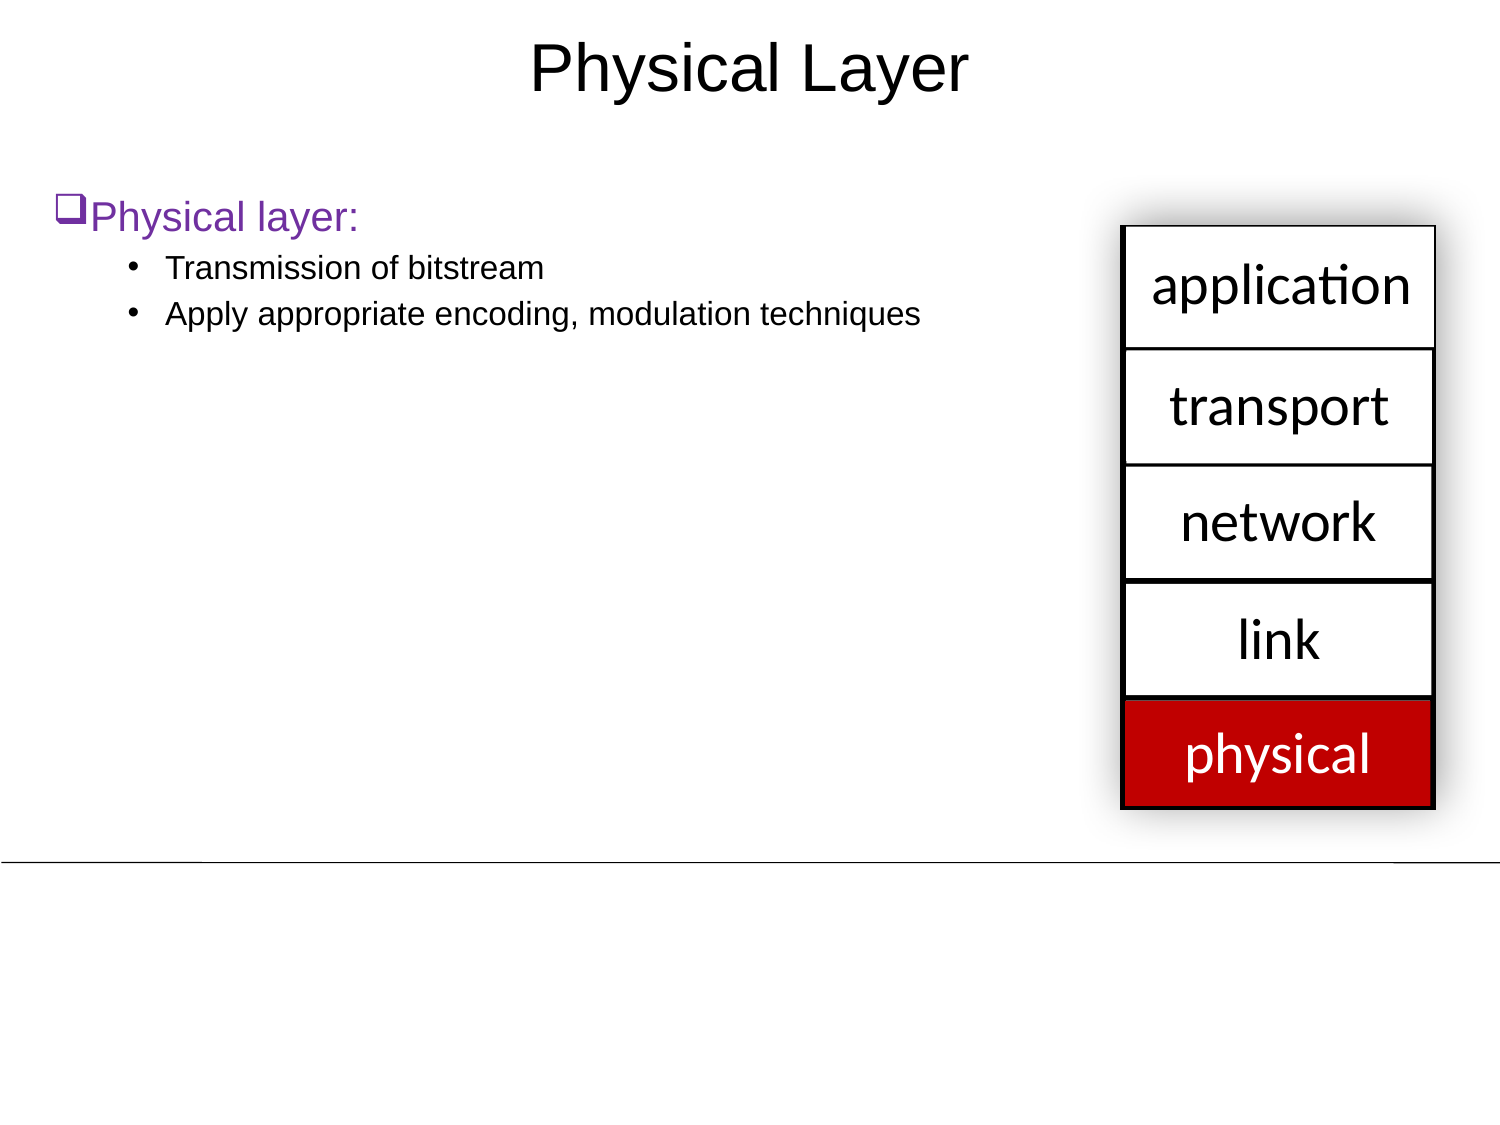

# Physical Layer
Physical layer:
Transmission of bitstream
Apply appropriate encoding, modulation techniques

application

application

transport
transport

network
network

link
link

physical
physical